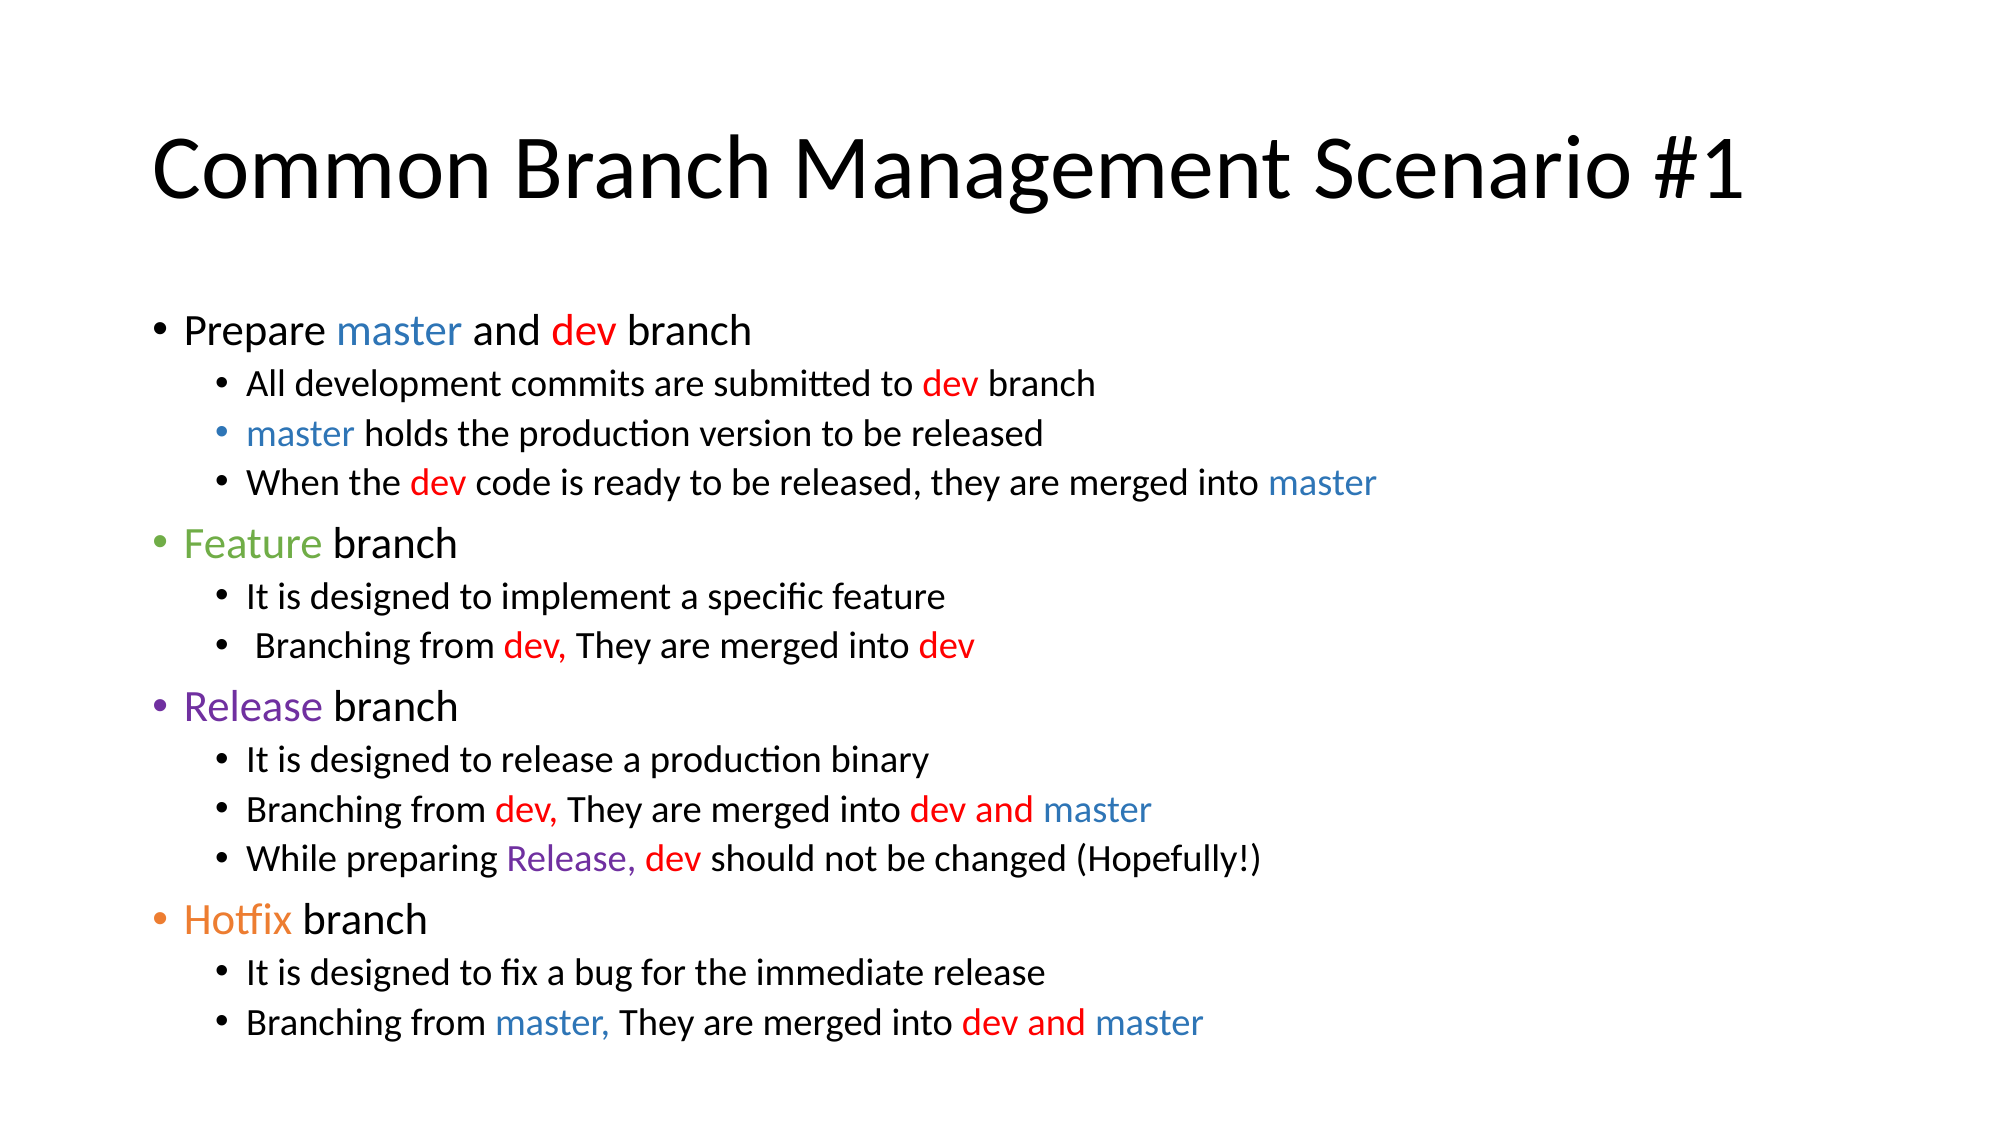

# Common Branch Management Scenario #1
Prepare master and dev branch
All development commits are submitted to dev branch
master holds the production version to be released
When the dev code is ready to be released, they are merged into master
Feature branch
It is designed to implement a specific feature
 Branching from dev, They are merged into dev
Release branch
It is designed to release a production binary
Branching from dev, They are merged into dev and master
While preparing Release, dev should not be changed (Hopefully!)
Hotfix branch
It is designed to fix a bug for the immediate release
Branching from master, They are merged into dev and master